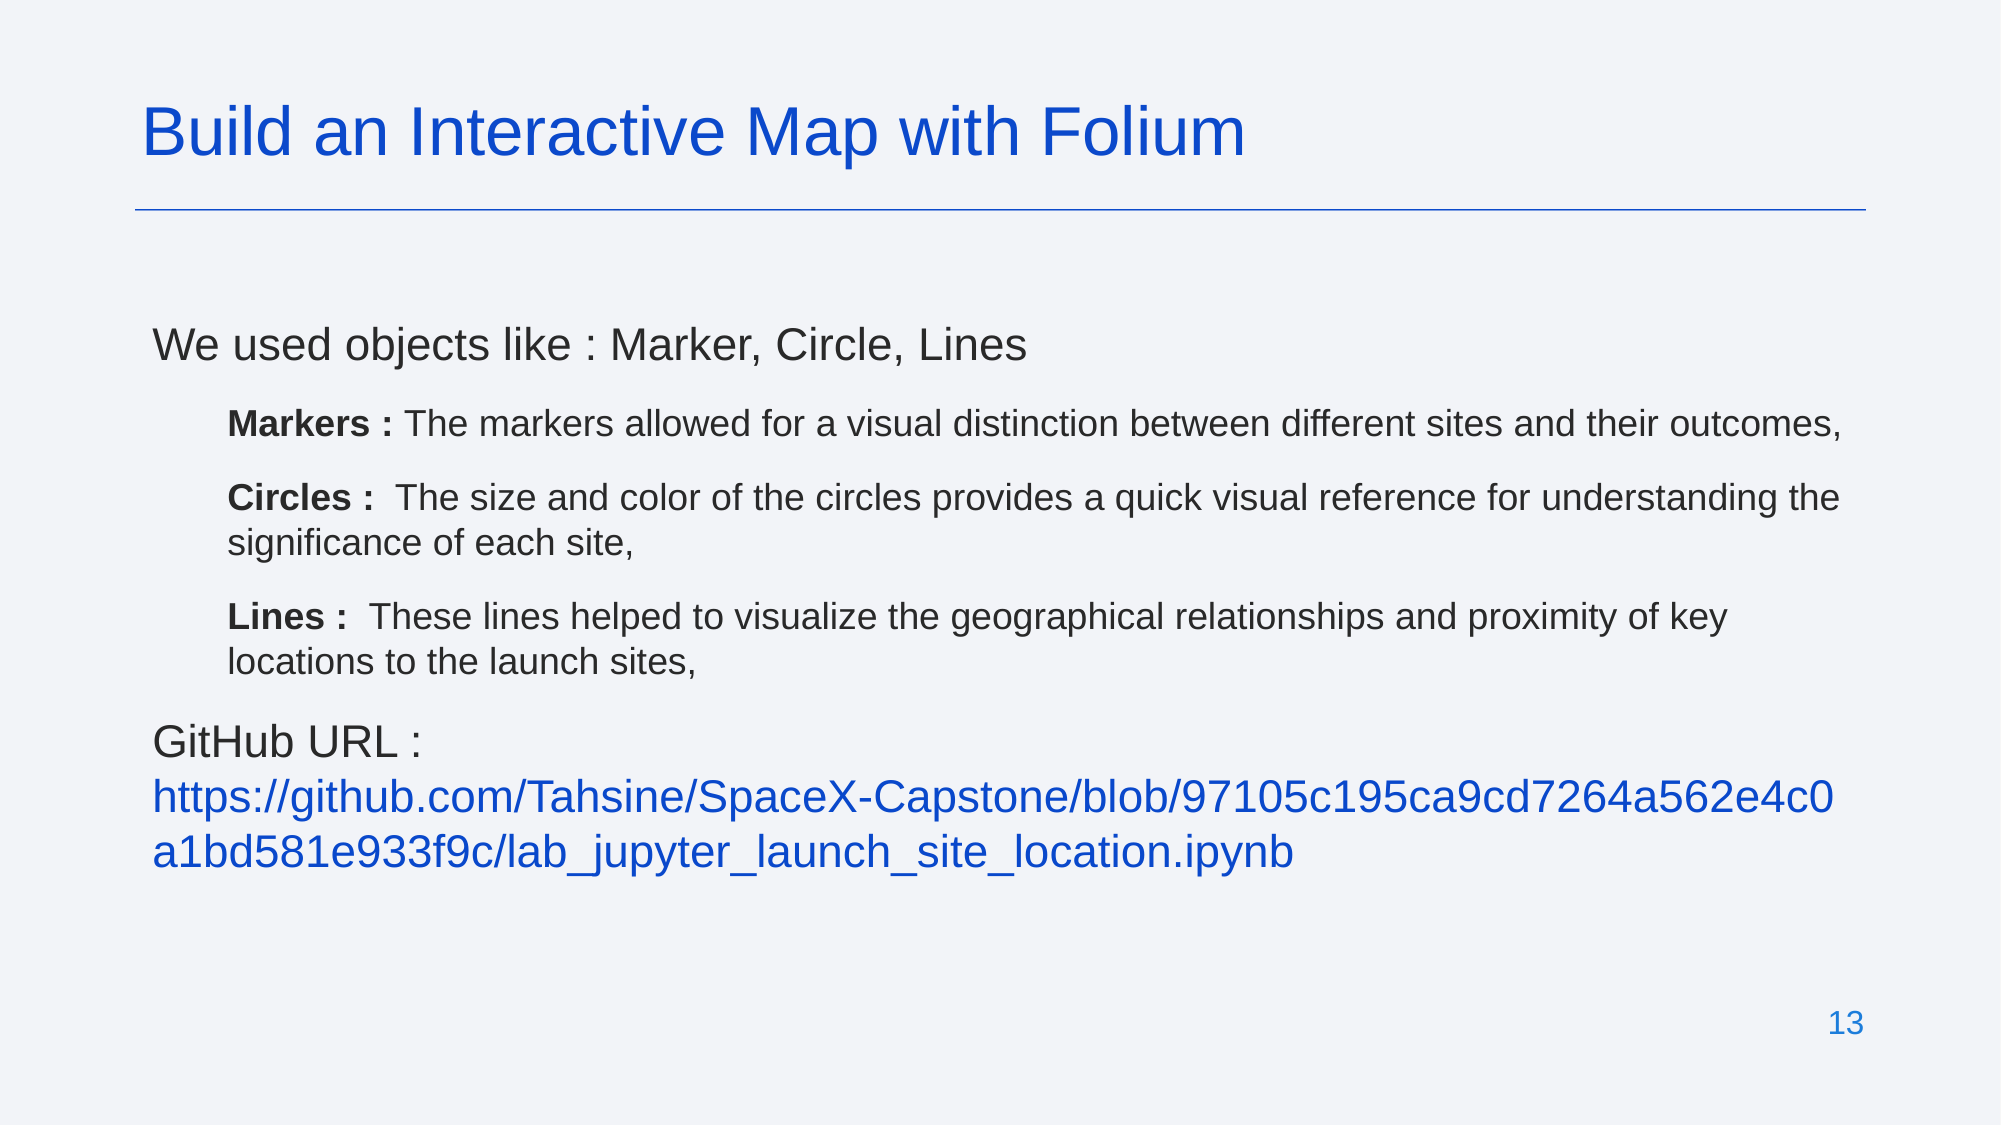

Build an Interactive Map with Folium
We used objects like : Marker, Circle, Lines
Markers : The markers allowed for a visual distinction between different sites and their outcomes,
Circles :  The size and color of the circles provides a quick visual reference for understanding the significance of each site,
Lines :  These lines helped to visualize the geographical relationships and proximity of key locations to the launch sites,
GitHub URL : https://github.com/Tahsine/SpaceX-Capstone/blob/97105c195ca9cd7264a562e4c0a1bd581e933f9c/lab_jupyter_launch_site_location.ipynb

13